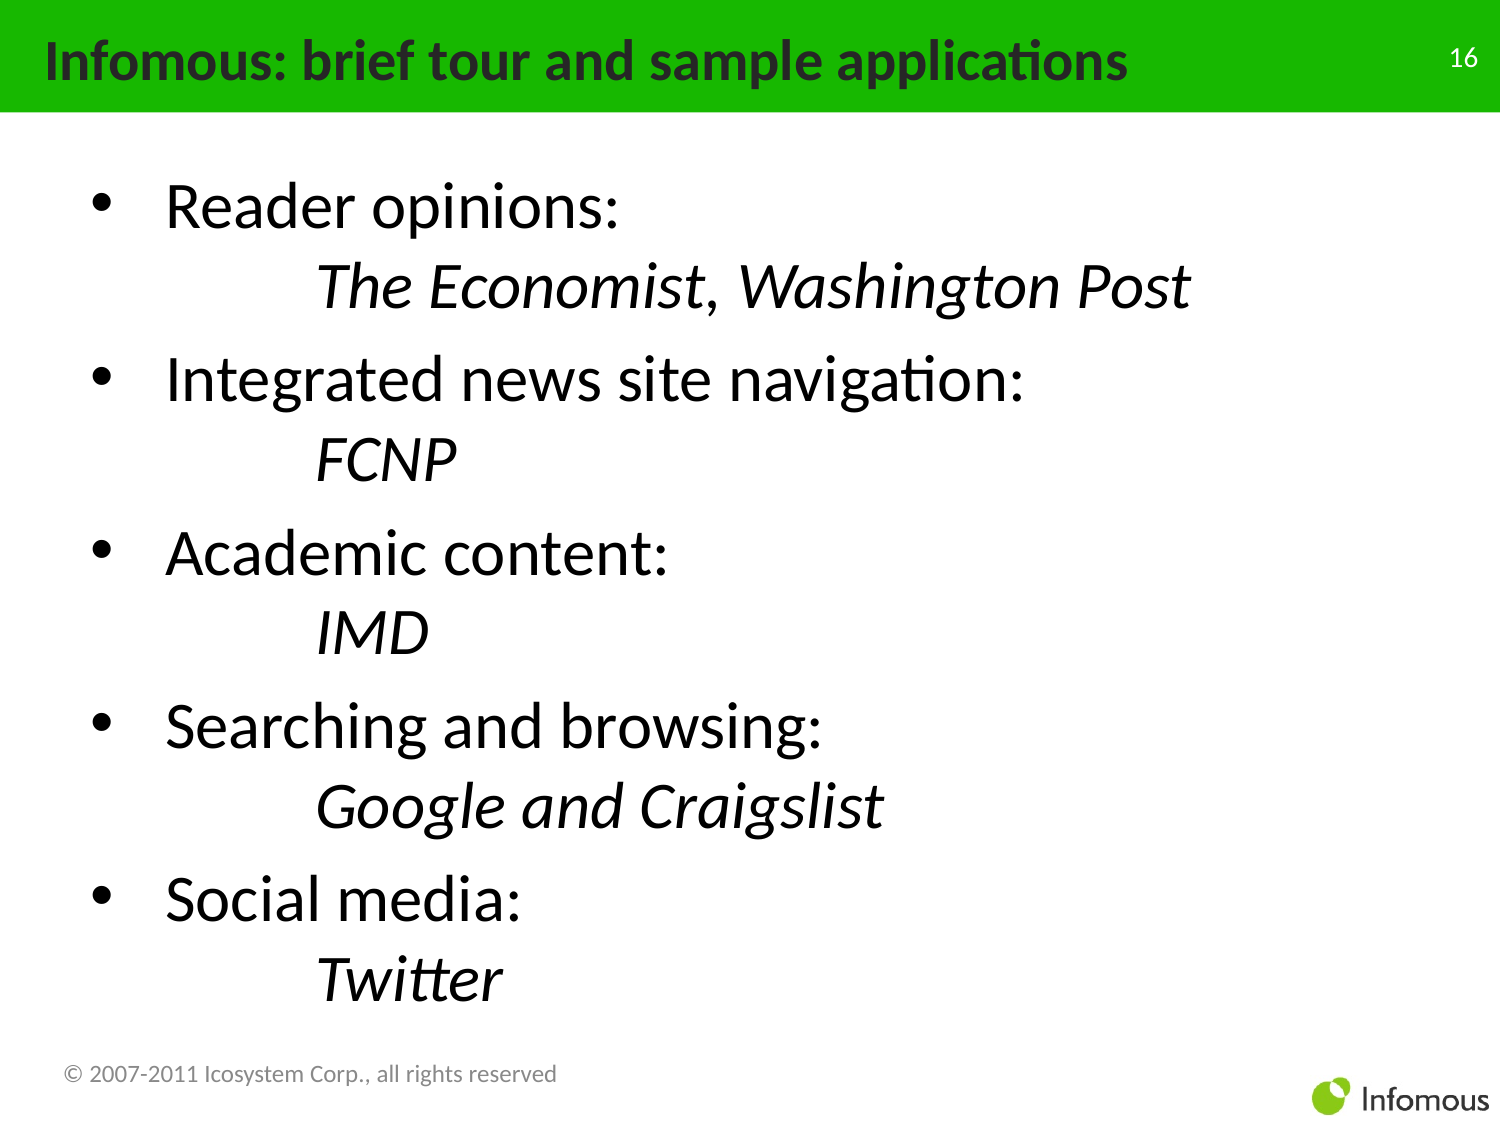

# Infomous: brief tour and sample applications
16
Reader opinions:
	The Economist, Washington Post
Integrated news site navigation:
	FCNP
Academic content:
	IMD
Searching and browsing:
	Google and Craigslist
Social media:
	Twitter